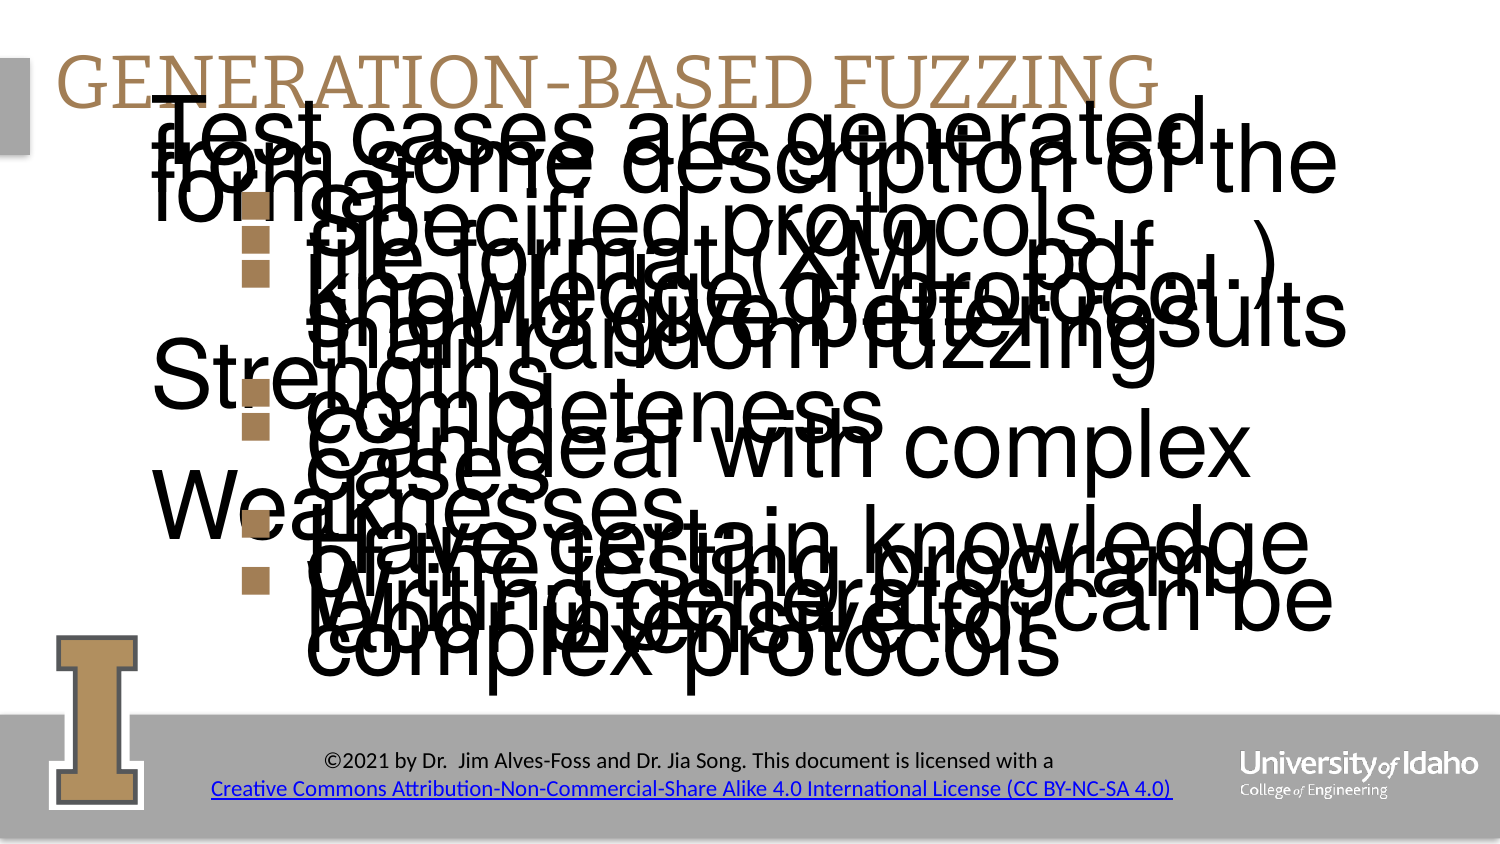

# Generation-Based Fuzzing
Test cases are generated from some description of the format.
Specified protocols
file format (XML, pdf…)
knowledge of protocol should give better results than random fuzzing
Strengths
completeness
Can deal with complex cases
Weaknesses
Have certain knowledge of the testing program
Writing generator can be labor intensive for complex protocols